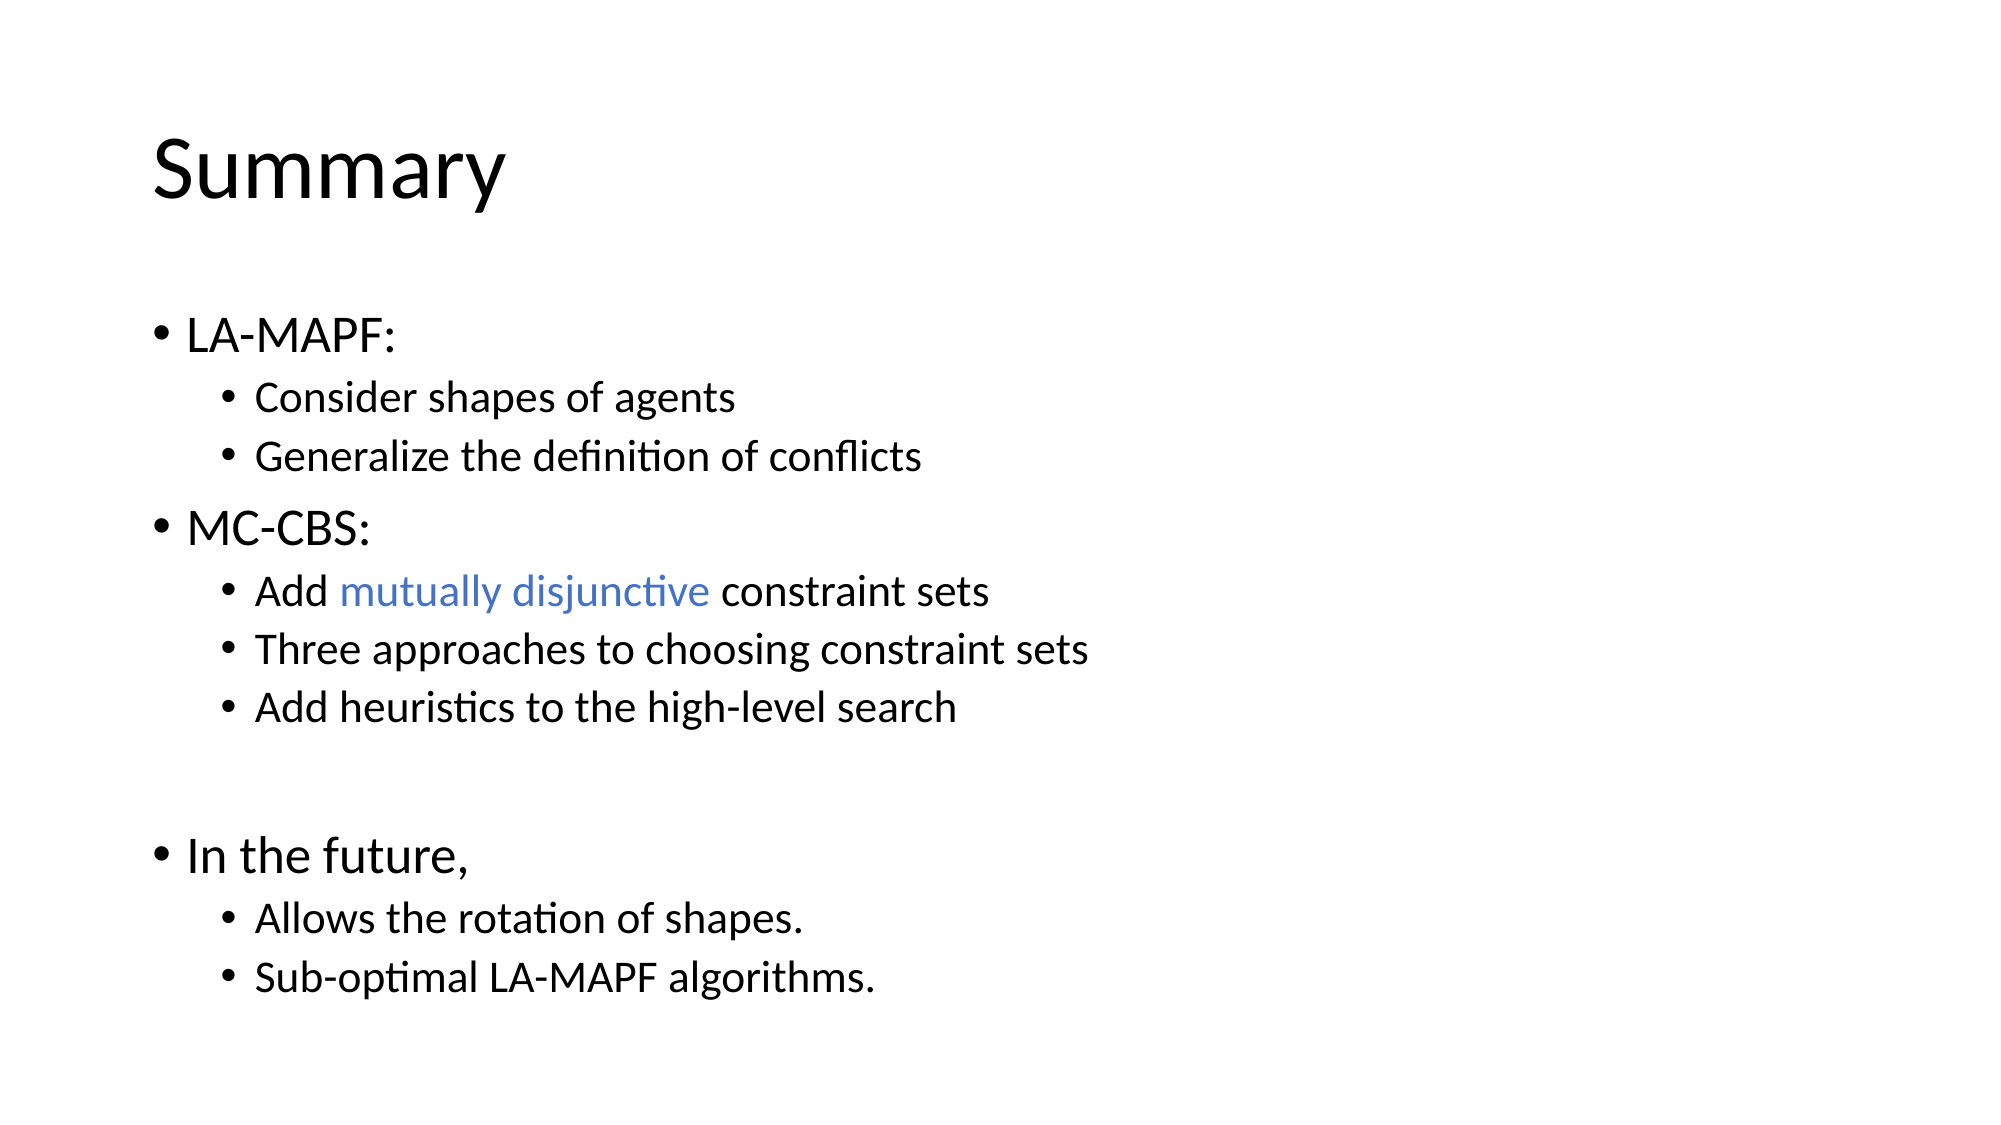

# Summary
LA-MAPF:
Consider shapes of agents
Generalize the definition of conflicts
MC-CBS:
Add mutually disjunctive constraint sets
Three approaches to choosing constraint sets
Add heuristics to the high-level search

In the future,
Allows the rotation of shapes.
Sub-optimal LA-MAPF algorithms.